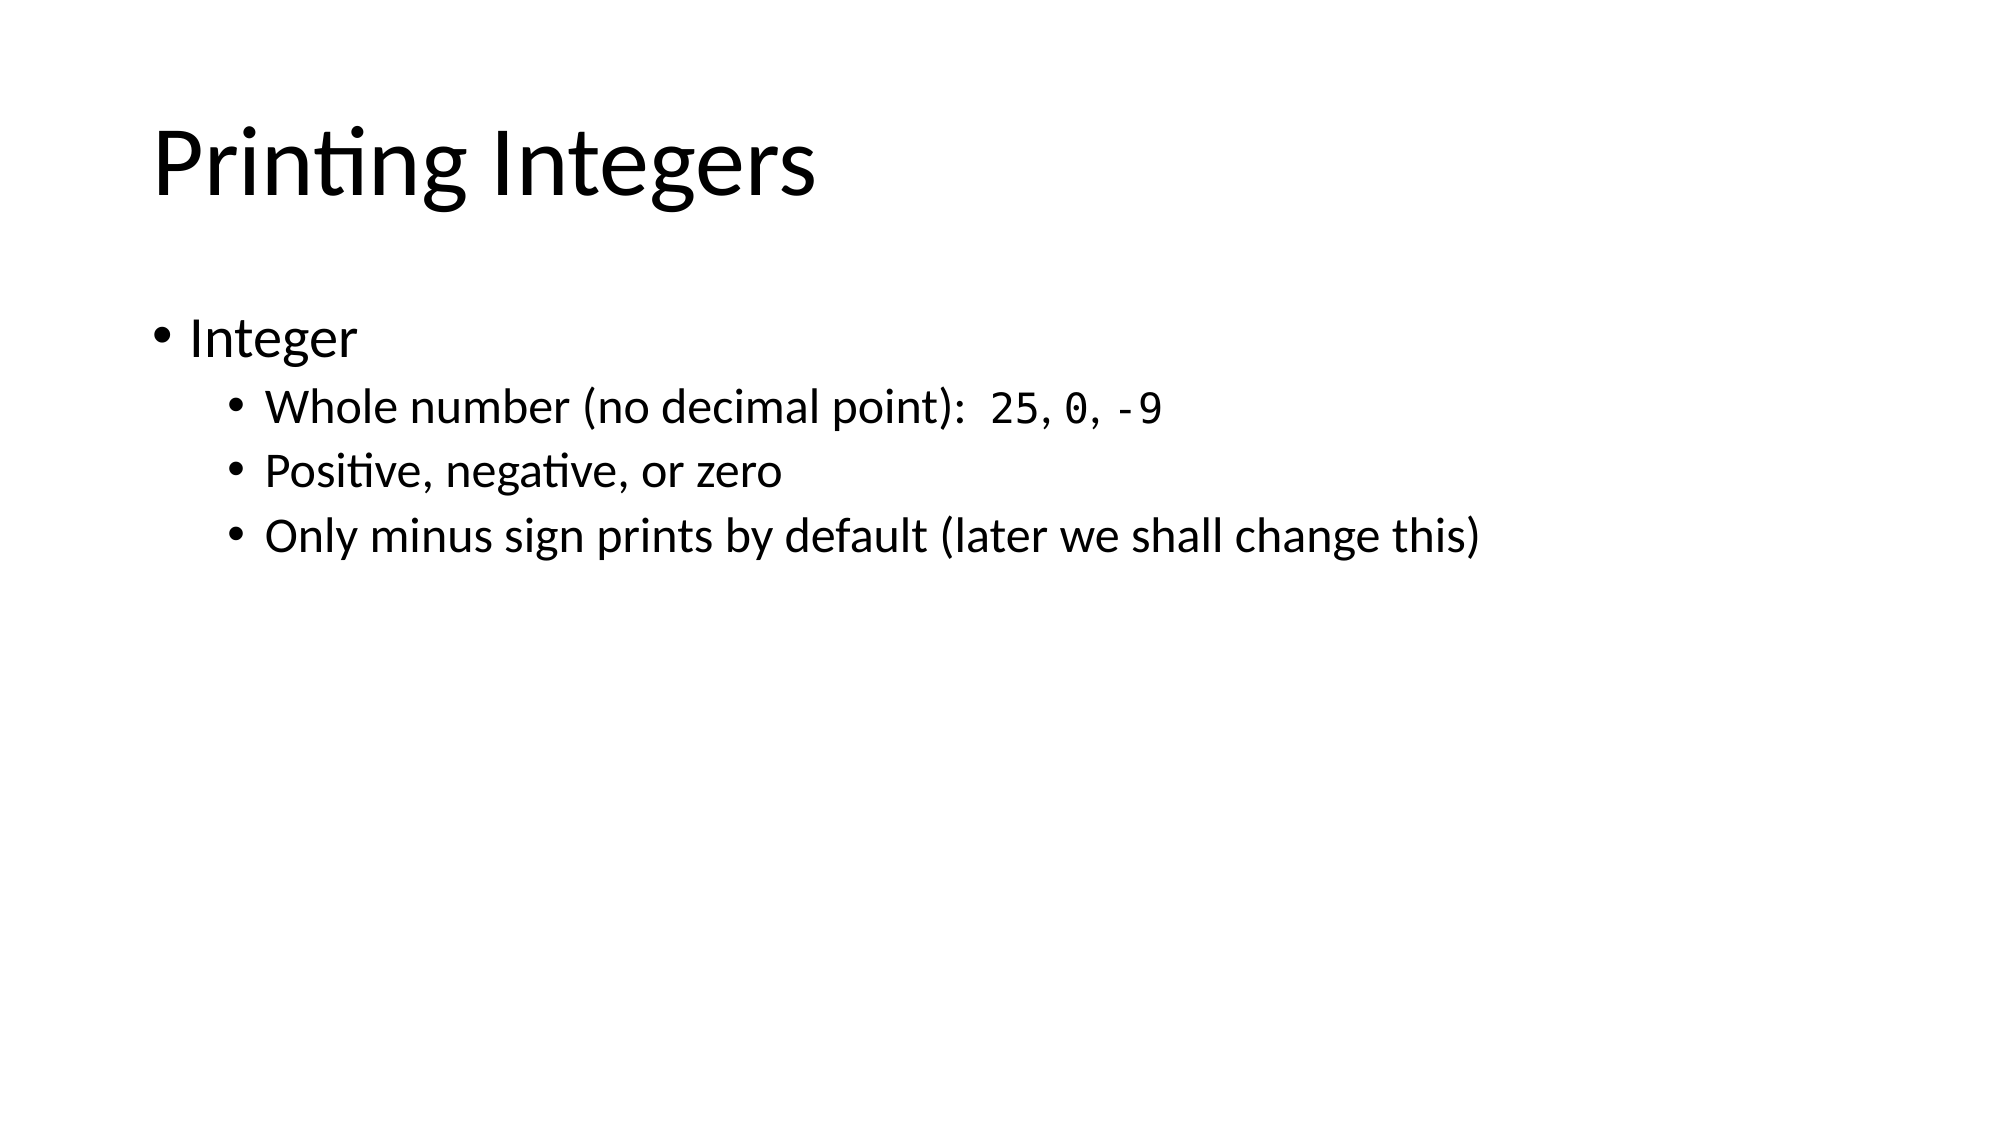

# Printing Integers
Integer
Whole number (no decimal point):  25, 0, -9
Positive, negative, or zero
Only minus sign prints by default (later we shall change this)